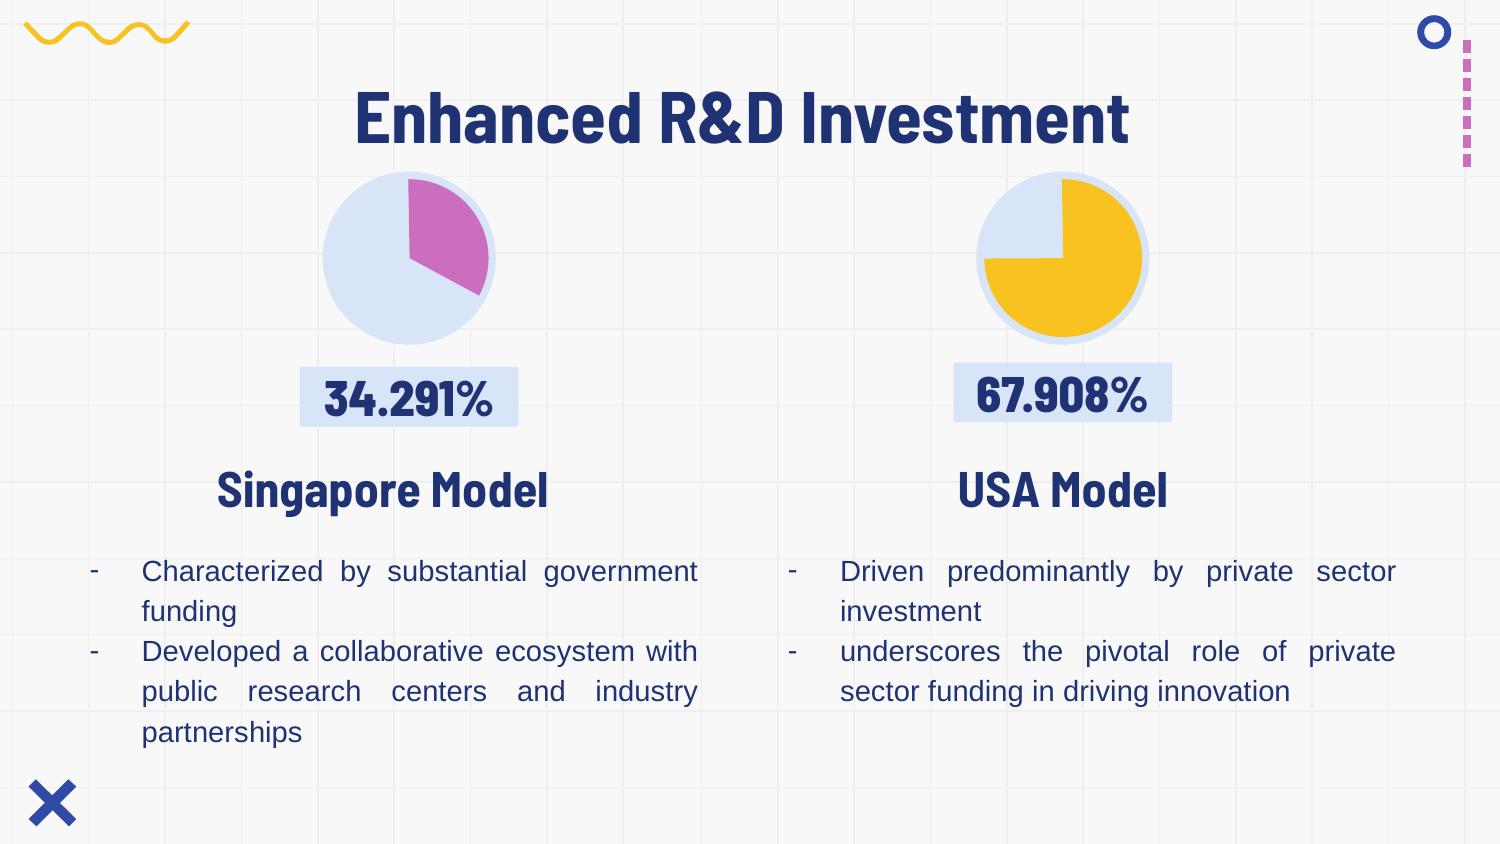

# Enhanced R&D Investment

67.908%
34.291%
Singapore Model
USA Model
Characterized by substantial government funding
Developed a collaborative ecosystem with public research centers and industry partnerships

Driven predominantly by private sector investment
underscores the pivotal role of private sector funding in driving innovation